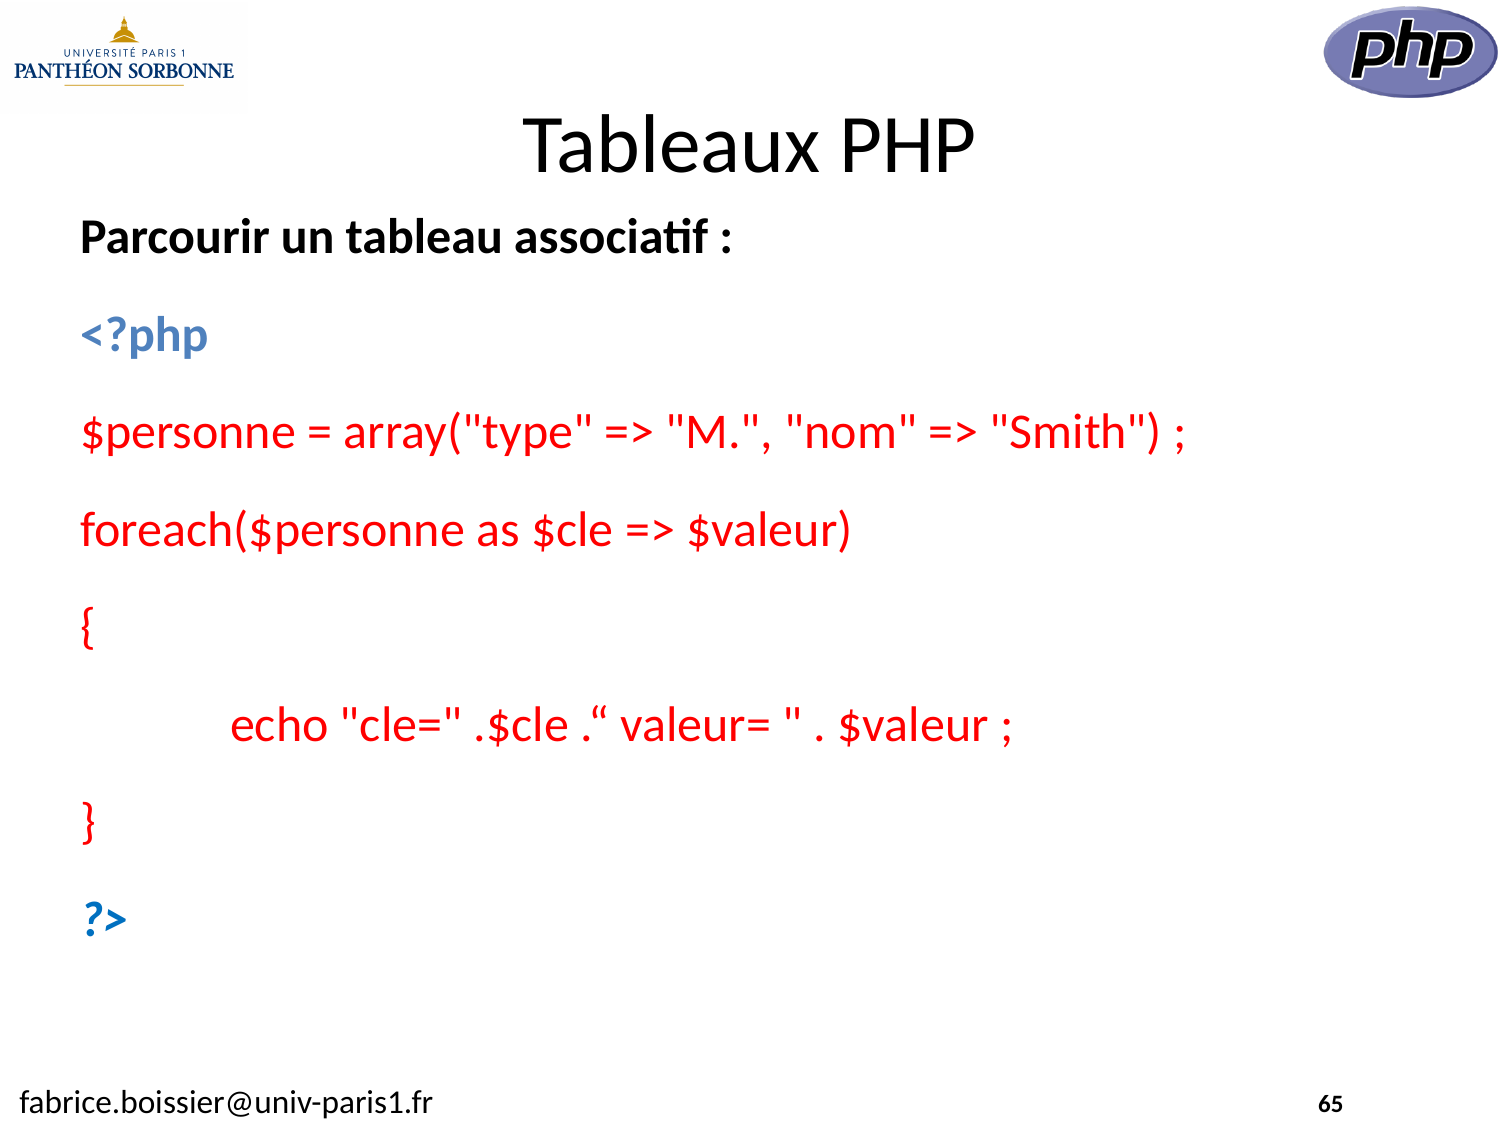

# Tableaux PHP
Parcourir un tableau associatif :
<?php
$personne = array("type" => "M.", "nom" => "Smith") ;
foreach($personne as $cle => $valeur)
{
	echo "cle=" .$cle .“ valeur= " . $valeur ;
}
?>
65